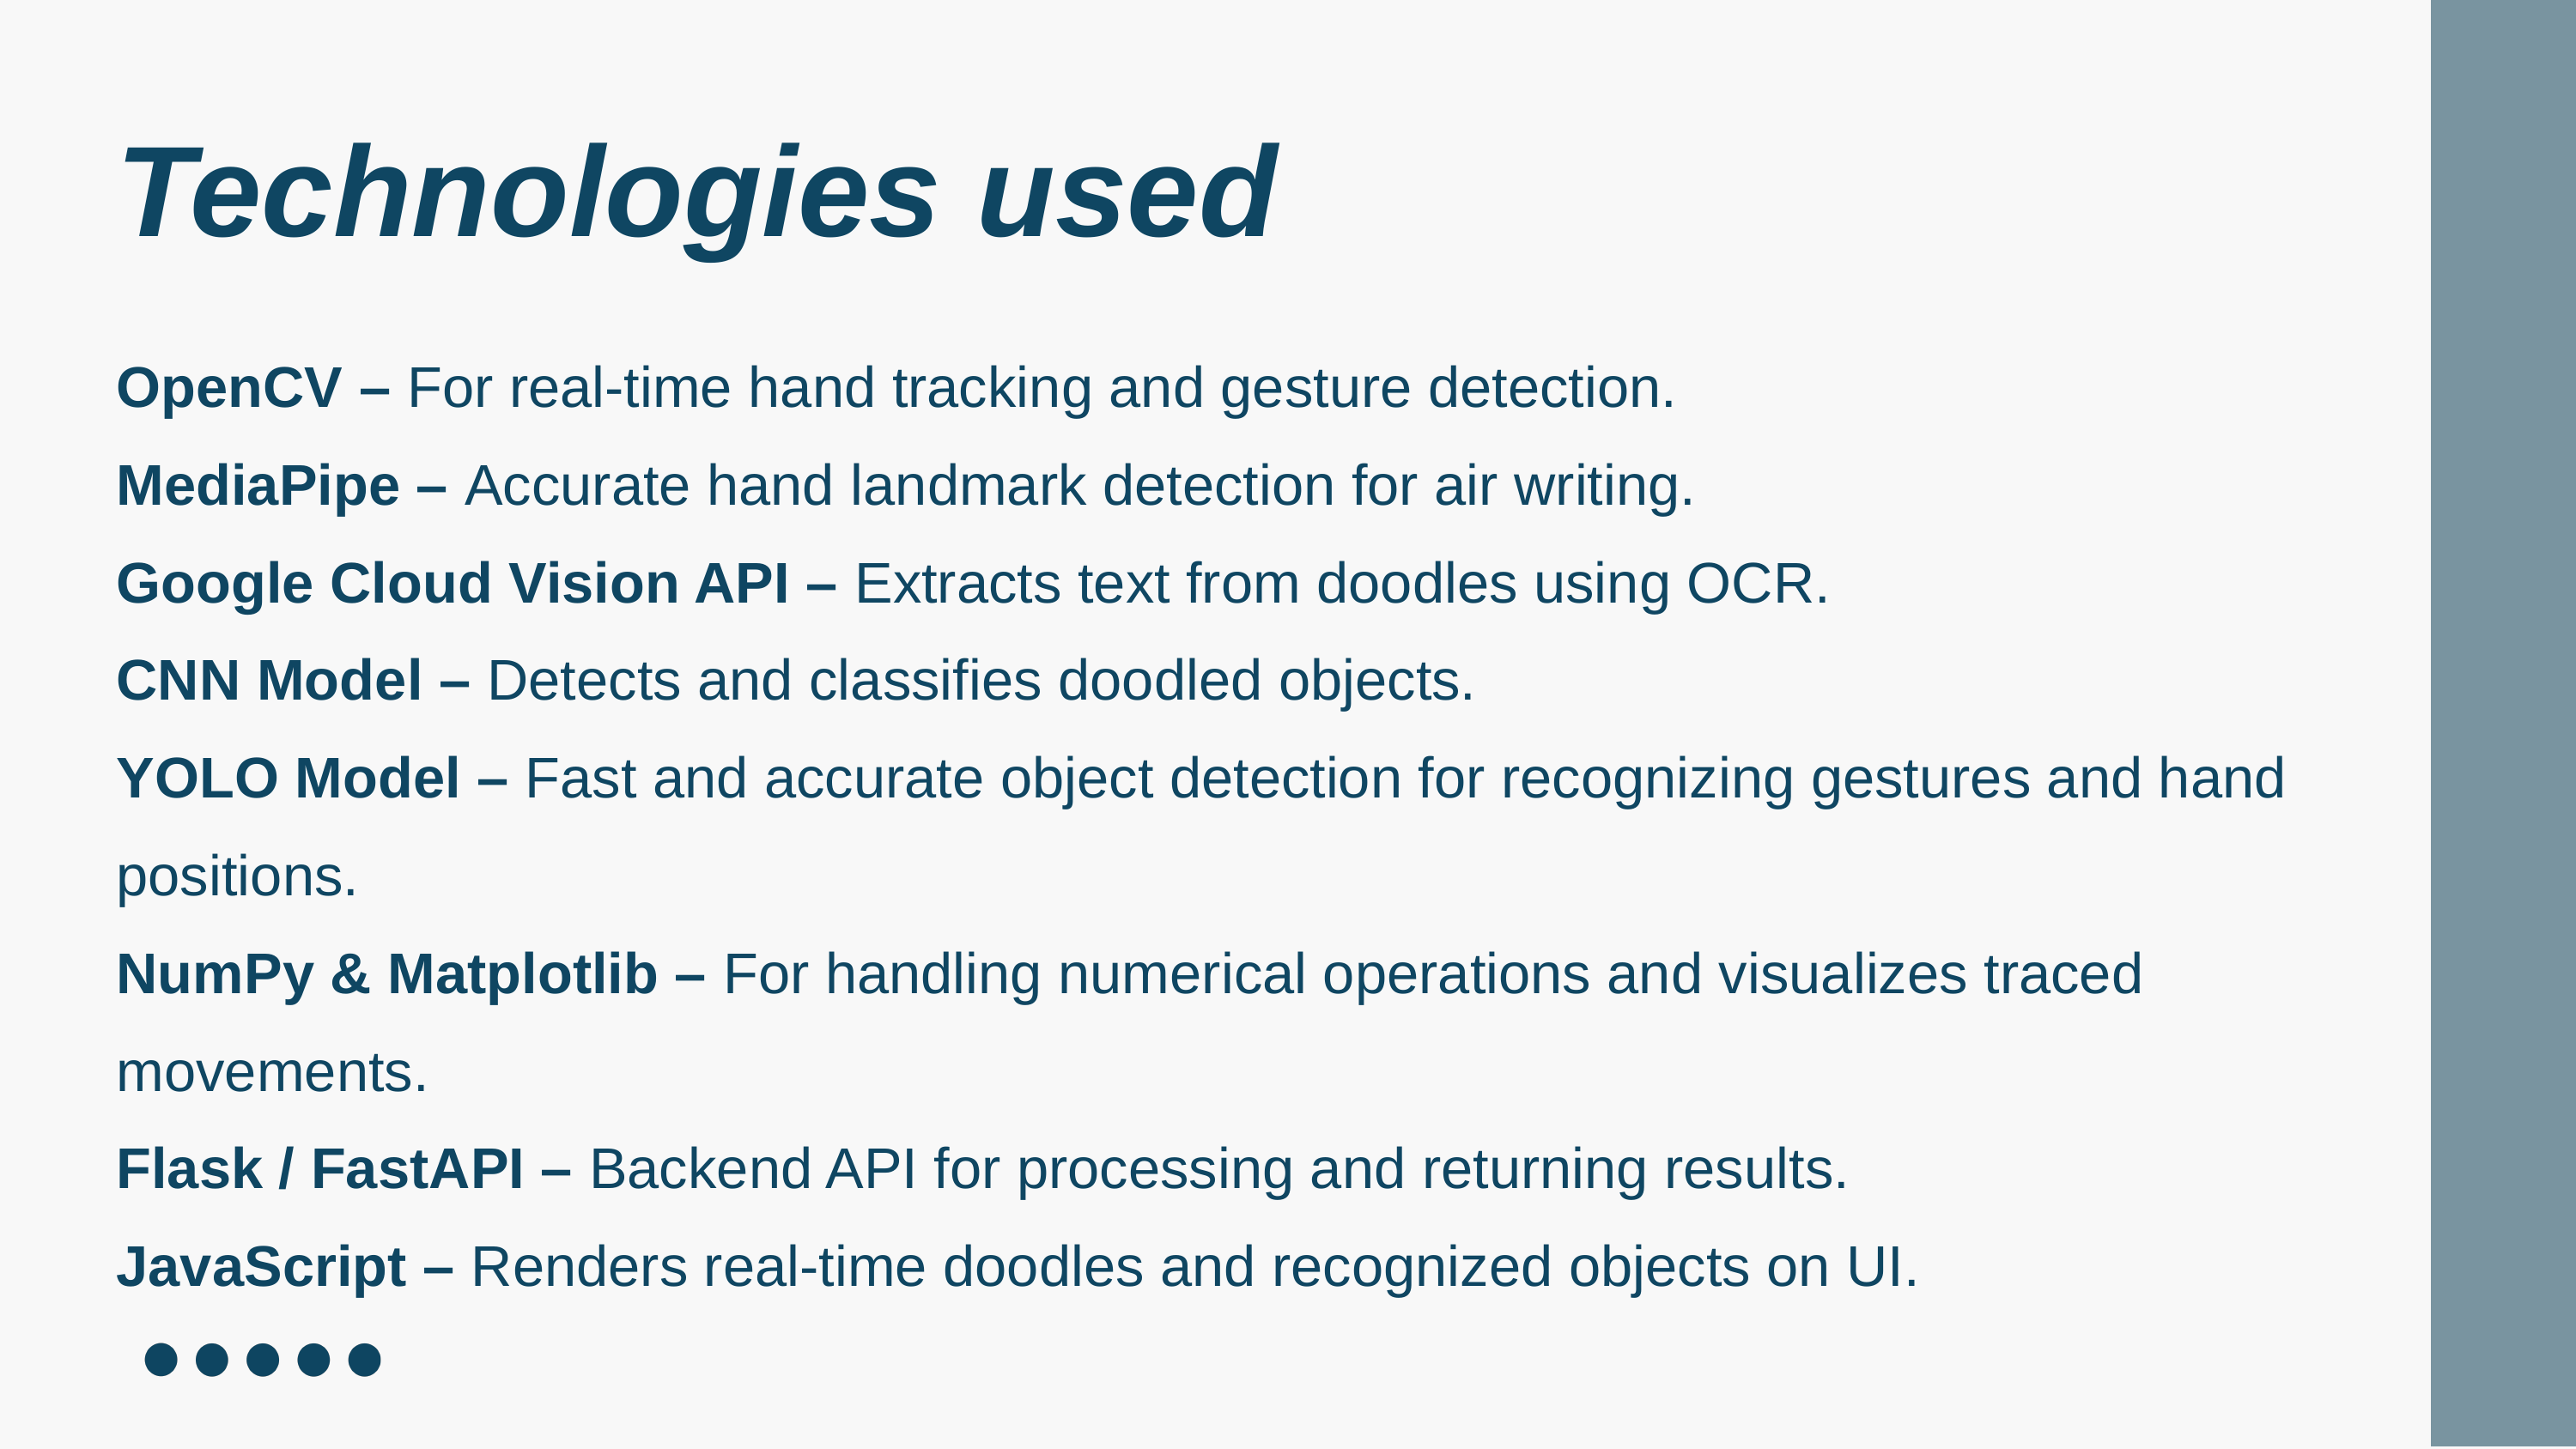

Technologies used
OpenCV – For real-time hand tracking and gesture detection.
MediaPipe – Accurate hand landmark detection for air writing.
Google Cloud Vision API – Extracts text from doodles using OCR.
CNN Model – Detects and classifies doodled objects.
YOLO Model – Fast and accurate object detection for recognizing gestures and hand positions.
NumPy & Matplotlib – For handling numerical operations and visualizes traced movements.
Flask / FastAPI – Backend API for processing and returning results.
JavaScript – Renders real-time doodles and recognized objects on UI.